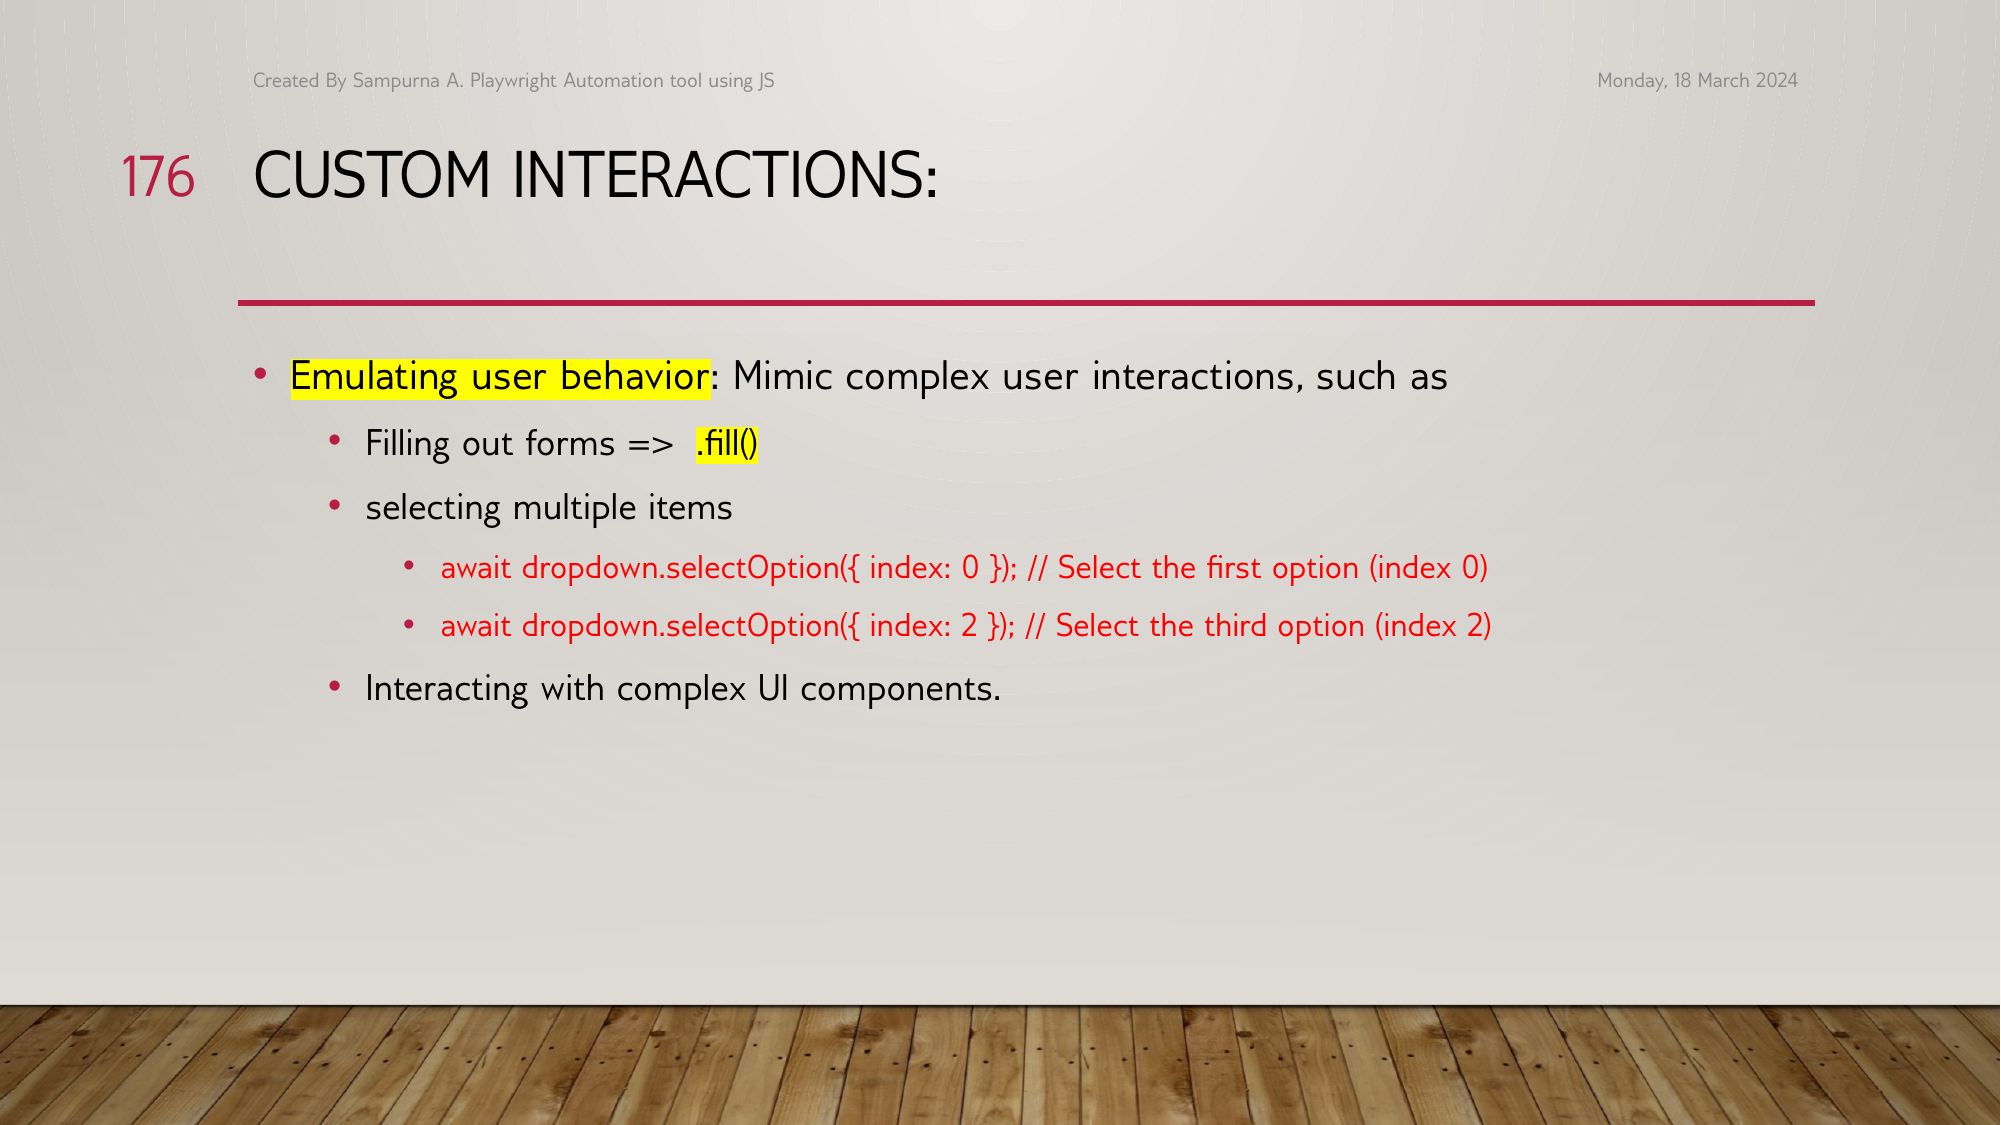

Created By Sampurna A. Playwright Automation tool using JS
Monday, 18 March 2024
176
# Custom Interactions:
Emulating user behavior: Mimic complex user interactions, such as
Filling out forms =>  .fill()
selecting multiple items
await dropdown.selectOption({ index: 0 }); // Select the first option (index 0)
await dropdown.selectOption({ index: 2 }); // Select the third option (index 2)
Interacting with complex UI components.